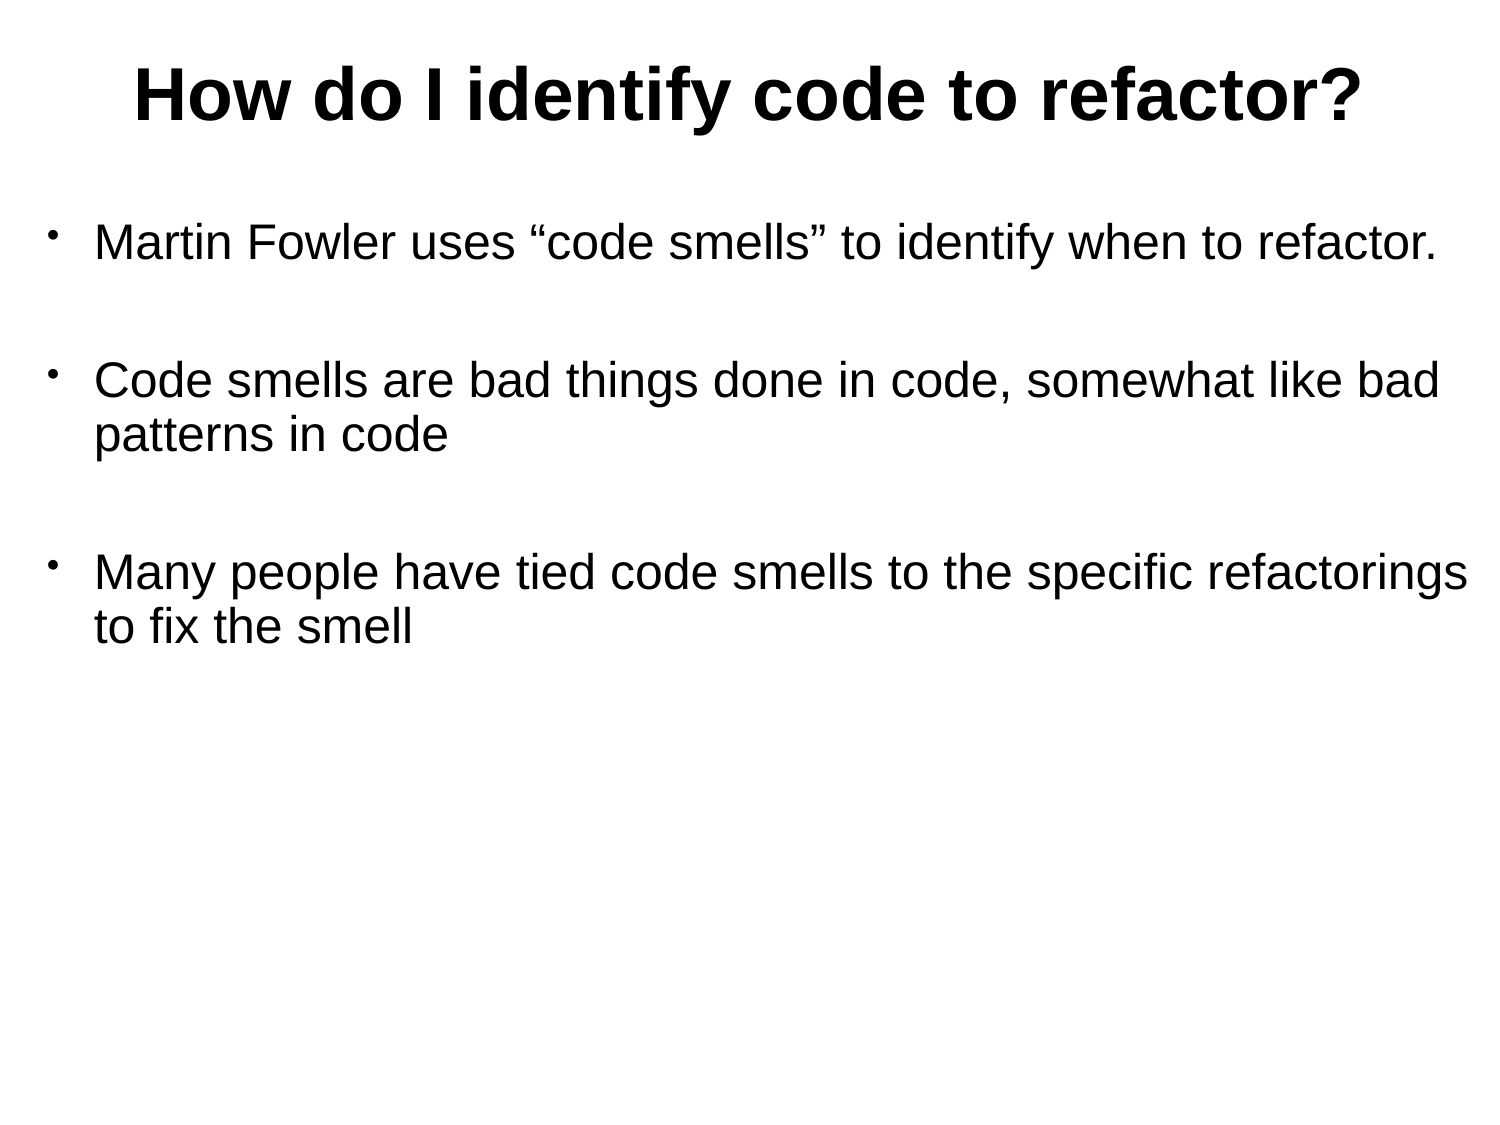

Coming up: Code Smells
# How do I identify code to refactor?
Martin Fowler uses “code smells” to identify when to refactor.

Code smells are bad things done in code, somewhat like bad patterns in code

Many people have tied code smells to the specific refactorings to fix the smell